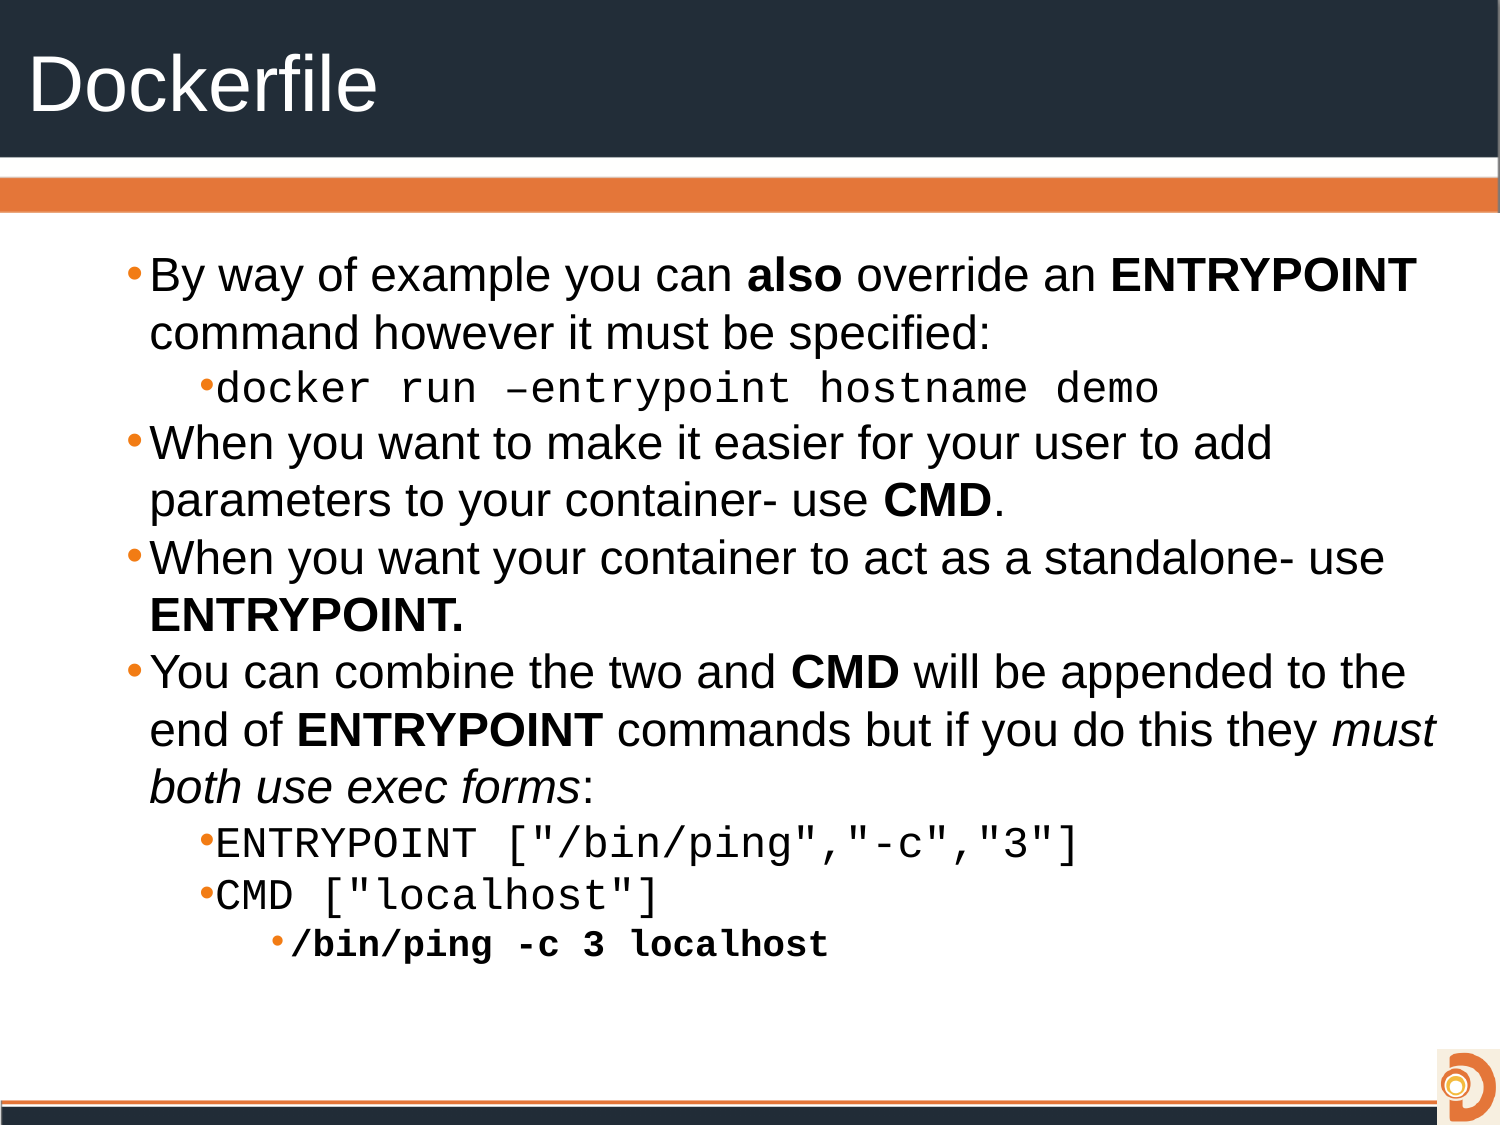

# Dockerfile
By way of example you can also override an ENTRYPOINT command however it must be specified:
docker run –entrypoint hostname demo
When you want to make it easier for your user to add parameters to your container- use CMD.
When you want your container to act as a standalone- use ENTRYPOINT.
You can combine the two and CMD will be appended to the end of ENTRYPOINT commands but if you do this they must both use exec forms:
ENTRYPOINT ["/bin/ping","-c","3"]
CMD ["localhost"]
/bin/ping -c 3 localhost